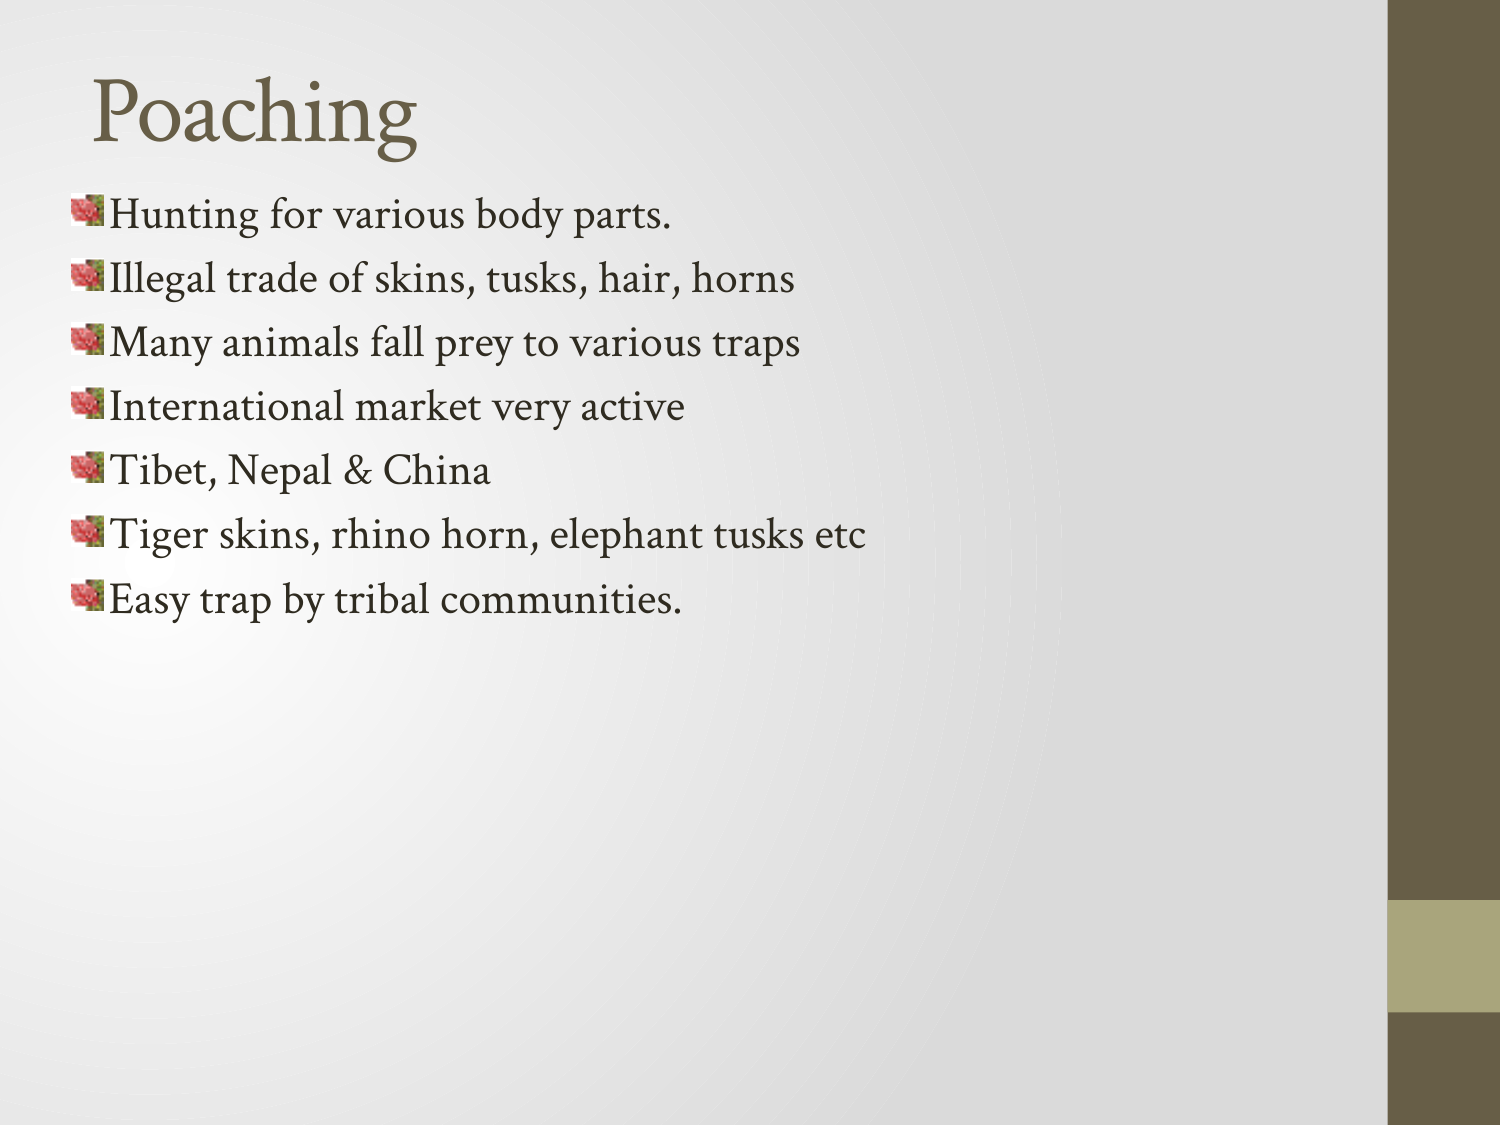

# Poaching
Hunting for various body parts.
Illegal trade of skins, tusks, hair, horns
Many animals fall prey to various traps
International market very active
Tibet, Nepal & China
Tiger skins, rhino horn, elephant tusks etc
Easy trap by tribal communities.